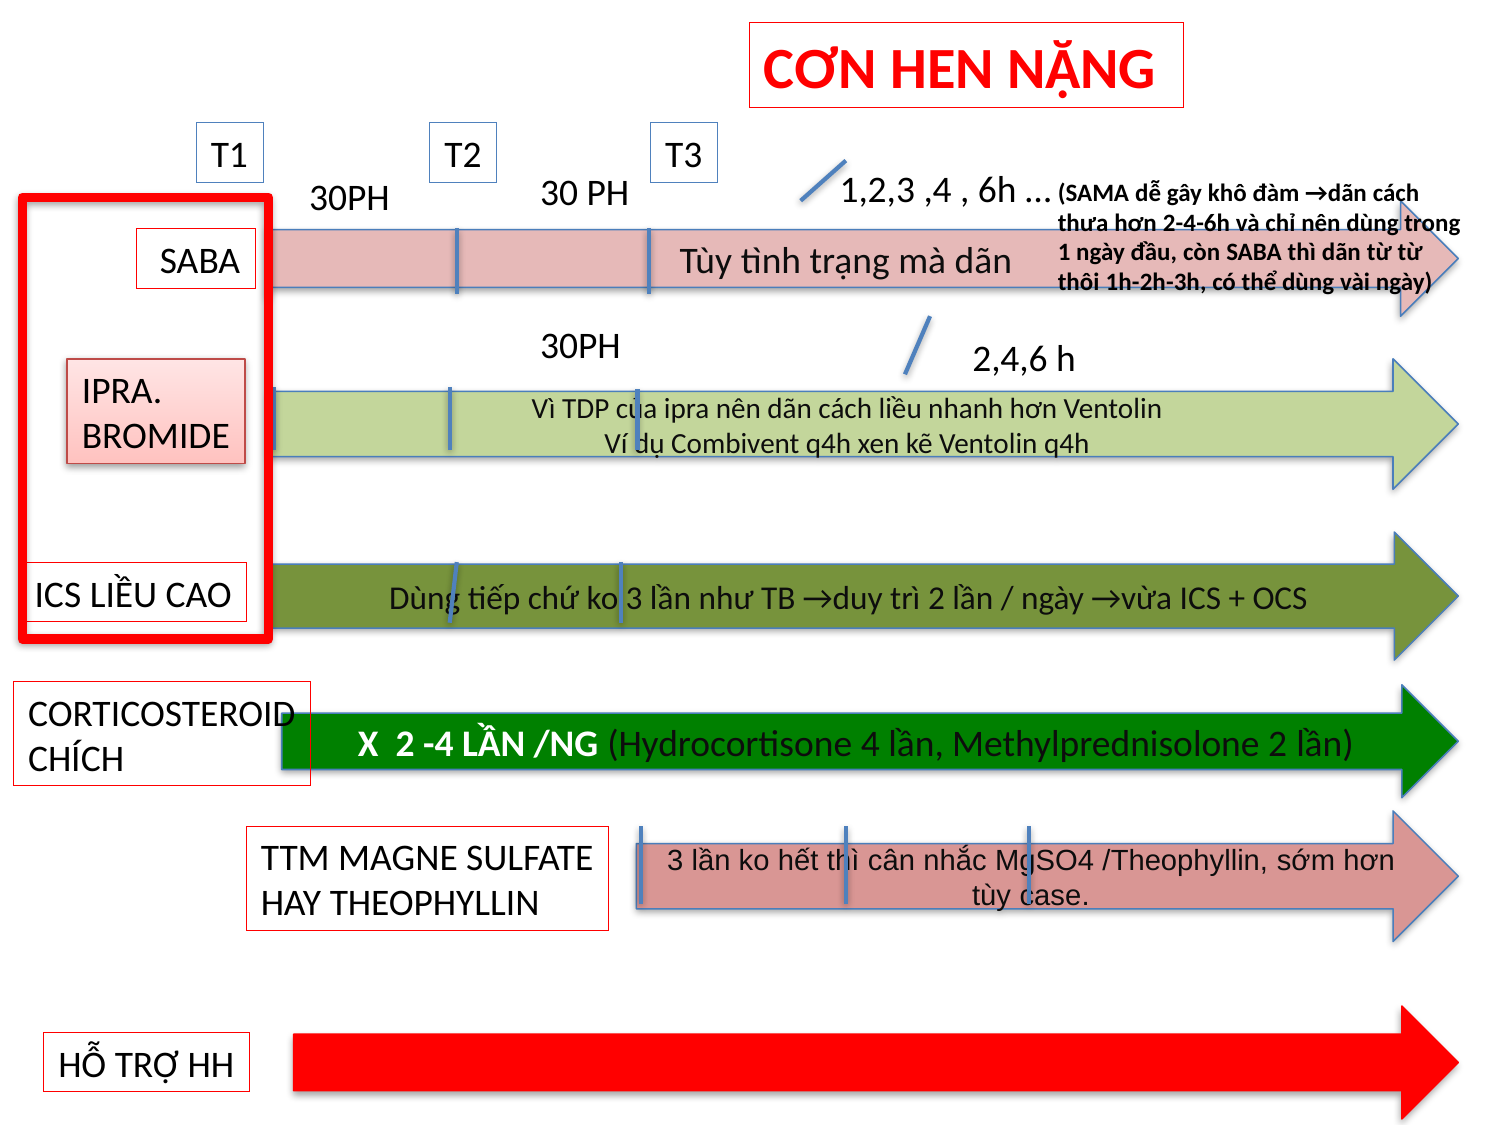

CƠN HEN NẶNG
T1
T2
T3
1,2,3 ,4 , 6h …
30 PH
30PH
Tùy tình trạng mà dãn
 SABA
30PH
2,4,6 h
IPRA.
BROMIDE
Vì TDP của ipra nên dãn cách liều nhanh hơn Ventolin
Ví dụ Combivent q4h xen kẽ Ventolin q4h
Dùng tiếp chứ ko 3 lần như TB →duy trì 2 lần / ngày →vừa ICS + OCS
ICS LIỀU CAO

CORTICOSTEROID
CHÍCH
X  2 -4 LẦN /NG (Hydrocortisone 4 lần, Methylprednisolone 2 lần)
3 lần ko hết thì cân nhắc MgSO4 /Theophyllin, sớm hơn tùy case.
TTM MAGNE SULFATE
HAY THEOPHYLLIN

HỖ TRỢ HH
(SAMA dễ gây khô đàm →dãn cách thưa hơn 2-4-6h và chỉ nên dùng trong 1 ngày đầu, còn SABA thì dãn từ từ thôi 1h-2h-3h, có thể dùng vài ngày)